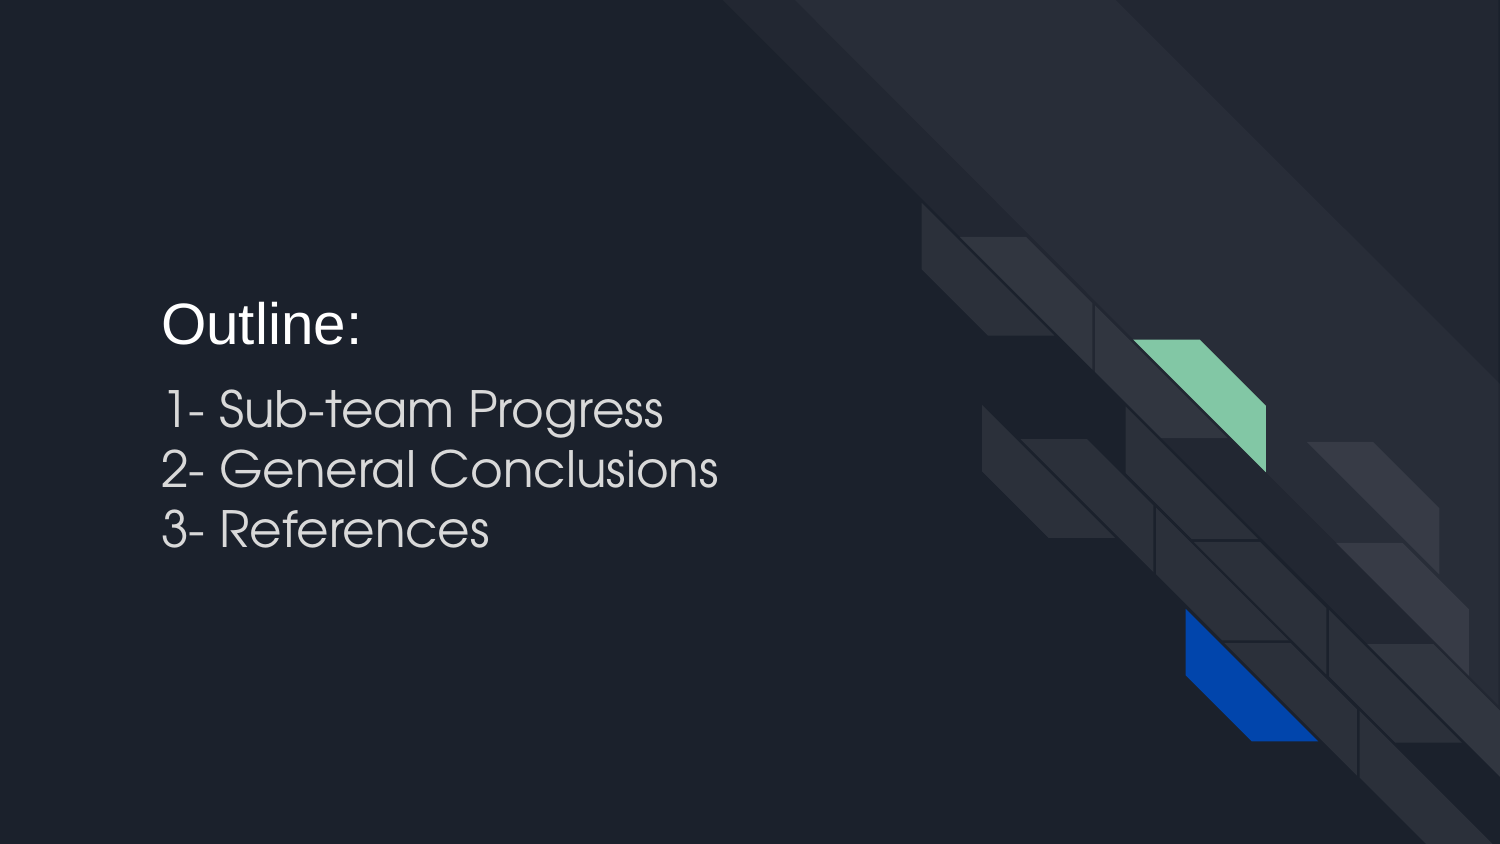

# Outline:
1- Sub-team Progress
2- General Conclusions
3- References